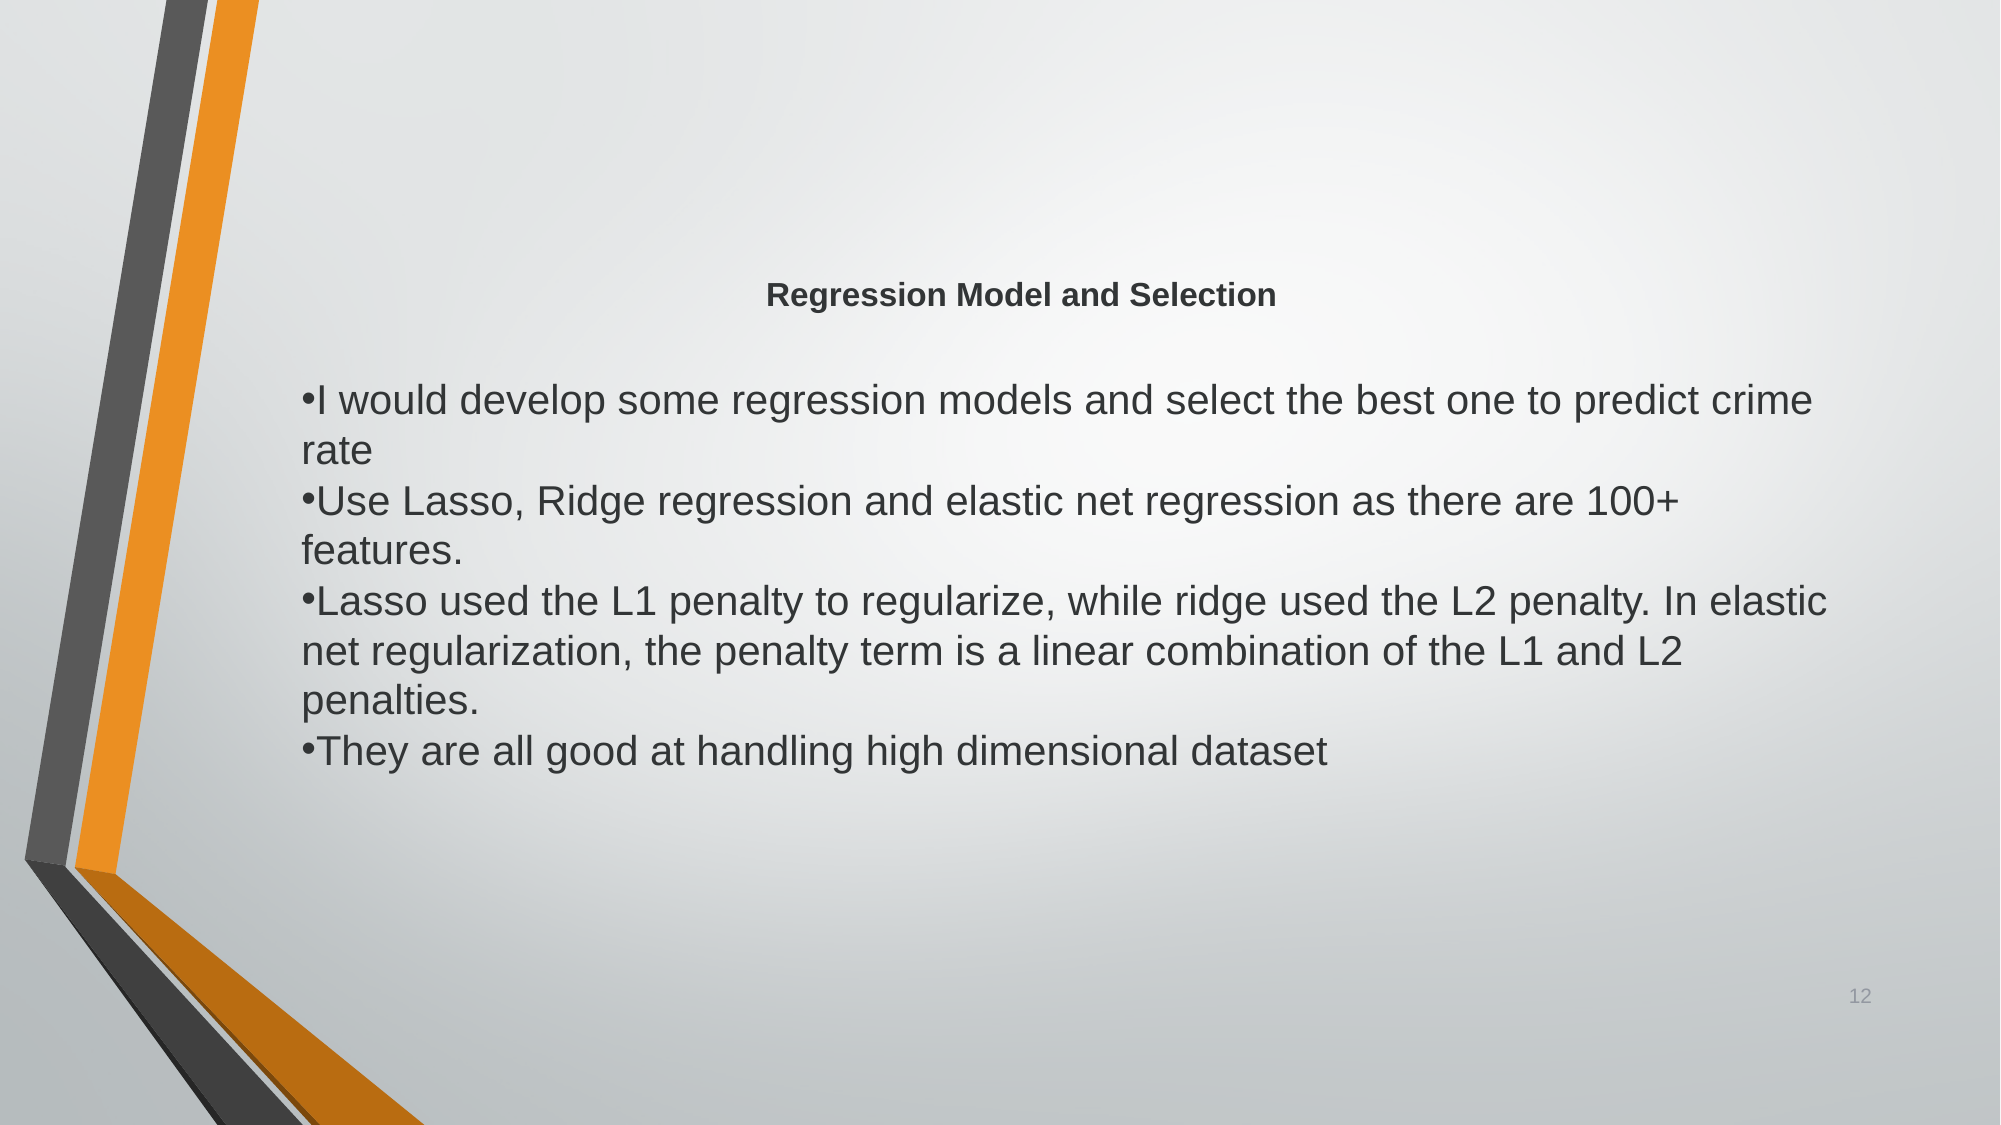

# Regression Model and Selection
I would develop some regression models and select the best one to predict crime rate
Use Lasso, Ridge regression and elastic net regression as there are 100+ features.
Lasso used the L1 penalty to regularize, while ridge used the L2 penalty. In elastic net regularization, the penalty term is a linear combination of the L1 and L2 penalties.
They are all good at handling high dimensional dataset
12